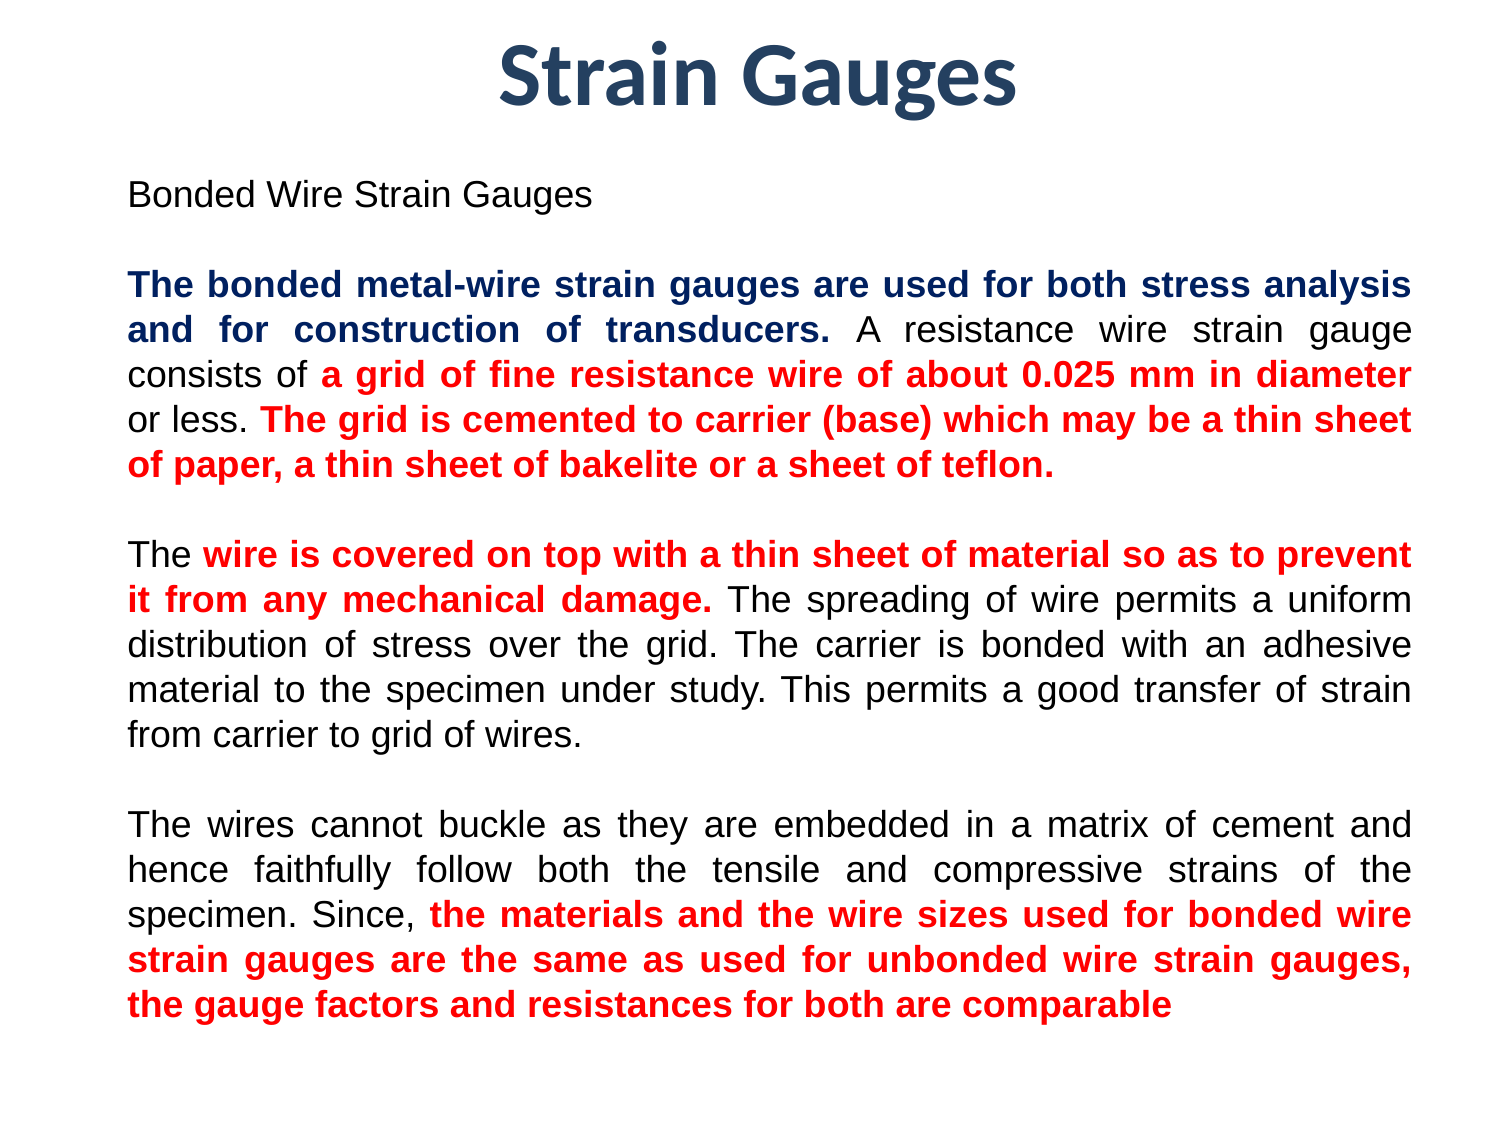

# Strain Gauges
Bonded Wire Strain Gauges

The bonded metal-wire strain gauges are used for both stress analysis and for construction of transducers. A resistance wire strain gauge consists of a grid of fine resistance wire of about 0.025 mm in diameter or less. The grid is cemented to carrier (base) which may be a thin sheet of paper, a thin sheet of bakelite or a sheet of teflon.

The wire is covered on top with a thin sheet of material so as to prevent it from any mechanical damage. The spreading of wire permits a uniform distribution of stress over the grid. The carrier is bonded with an adhesive material to the specimen under study. This permits a good transfer of strain from carrier to grid of wires.

The wires cannot buckle as they are embedded in a matrix of cement and hence faithfully follow both the tensile and compressive strains of the specimen. Since, the materials and the wire sizes used for bonded wire strain gauges are the same as used for unbonded wire strain gauges, the gauge factors and resistances for both are comparable